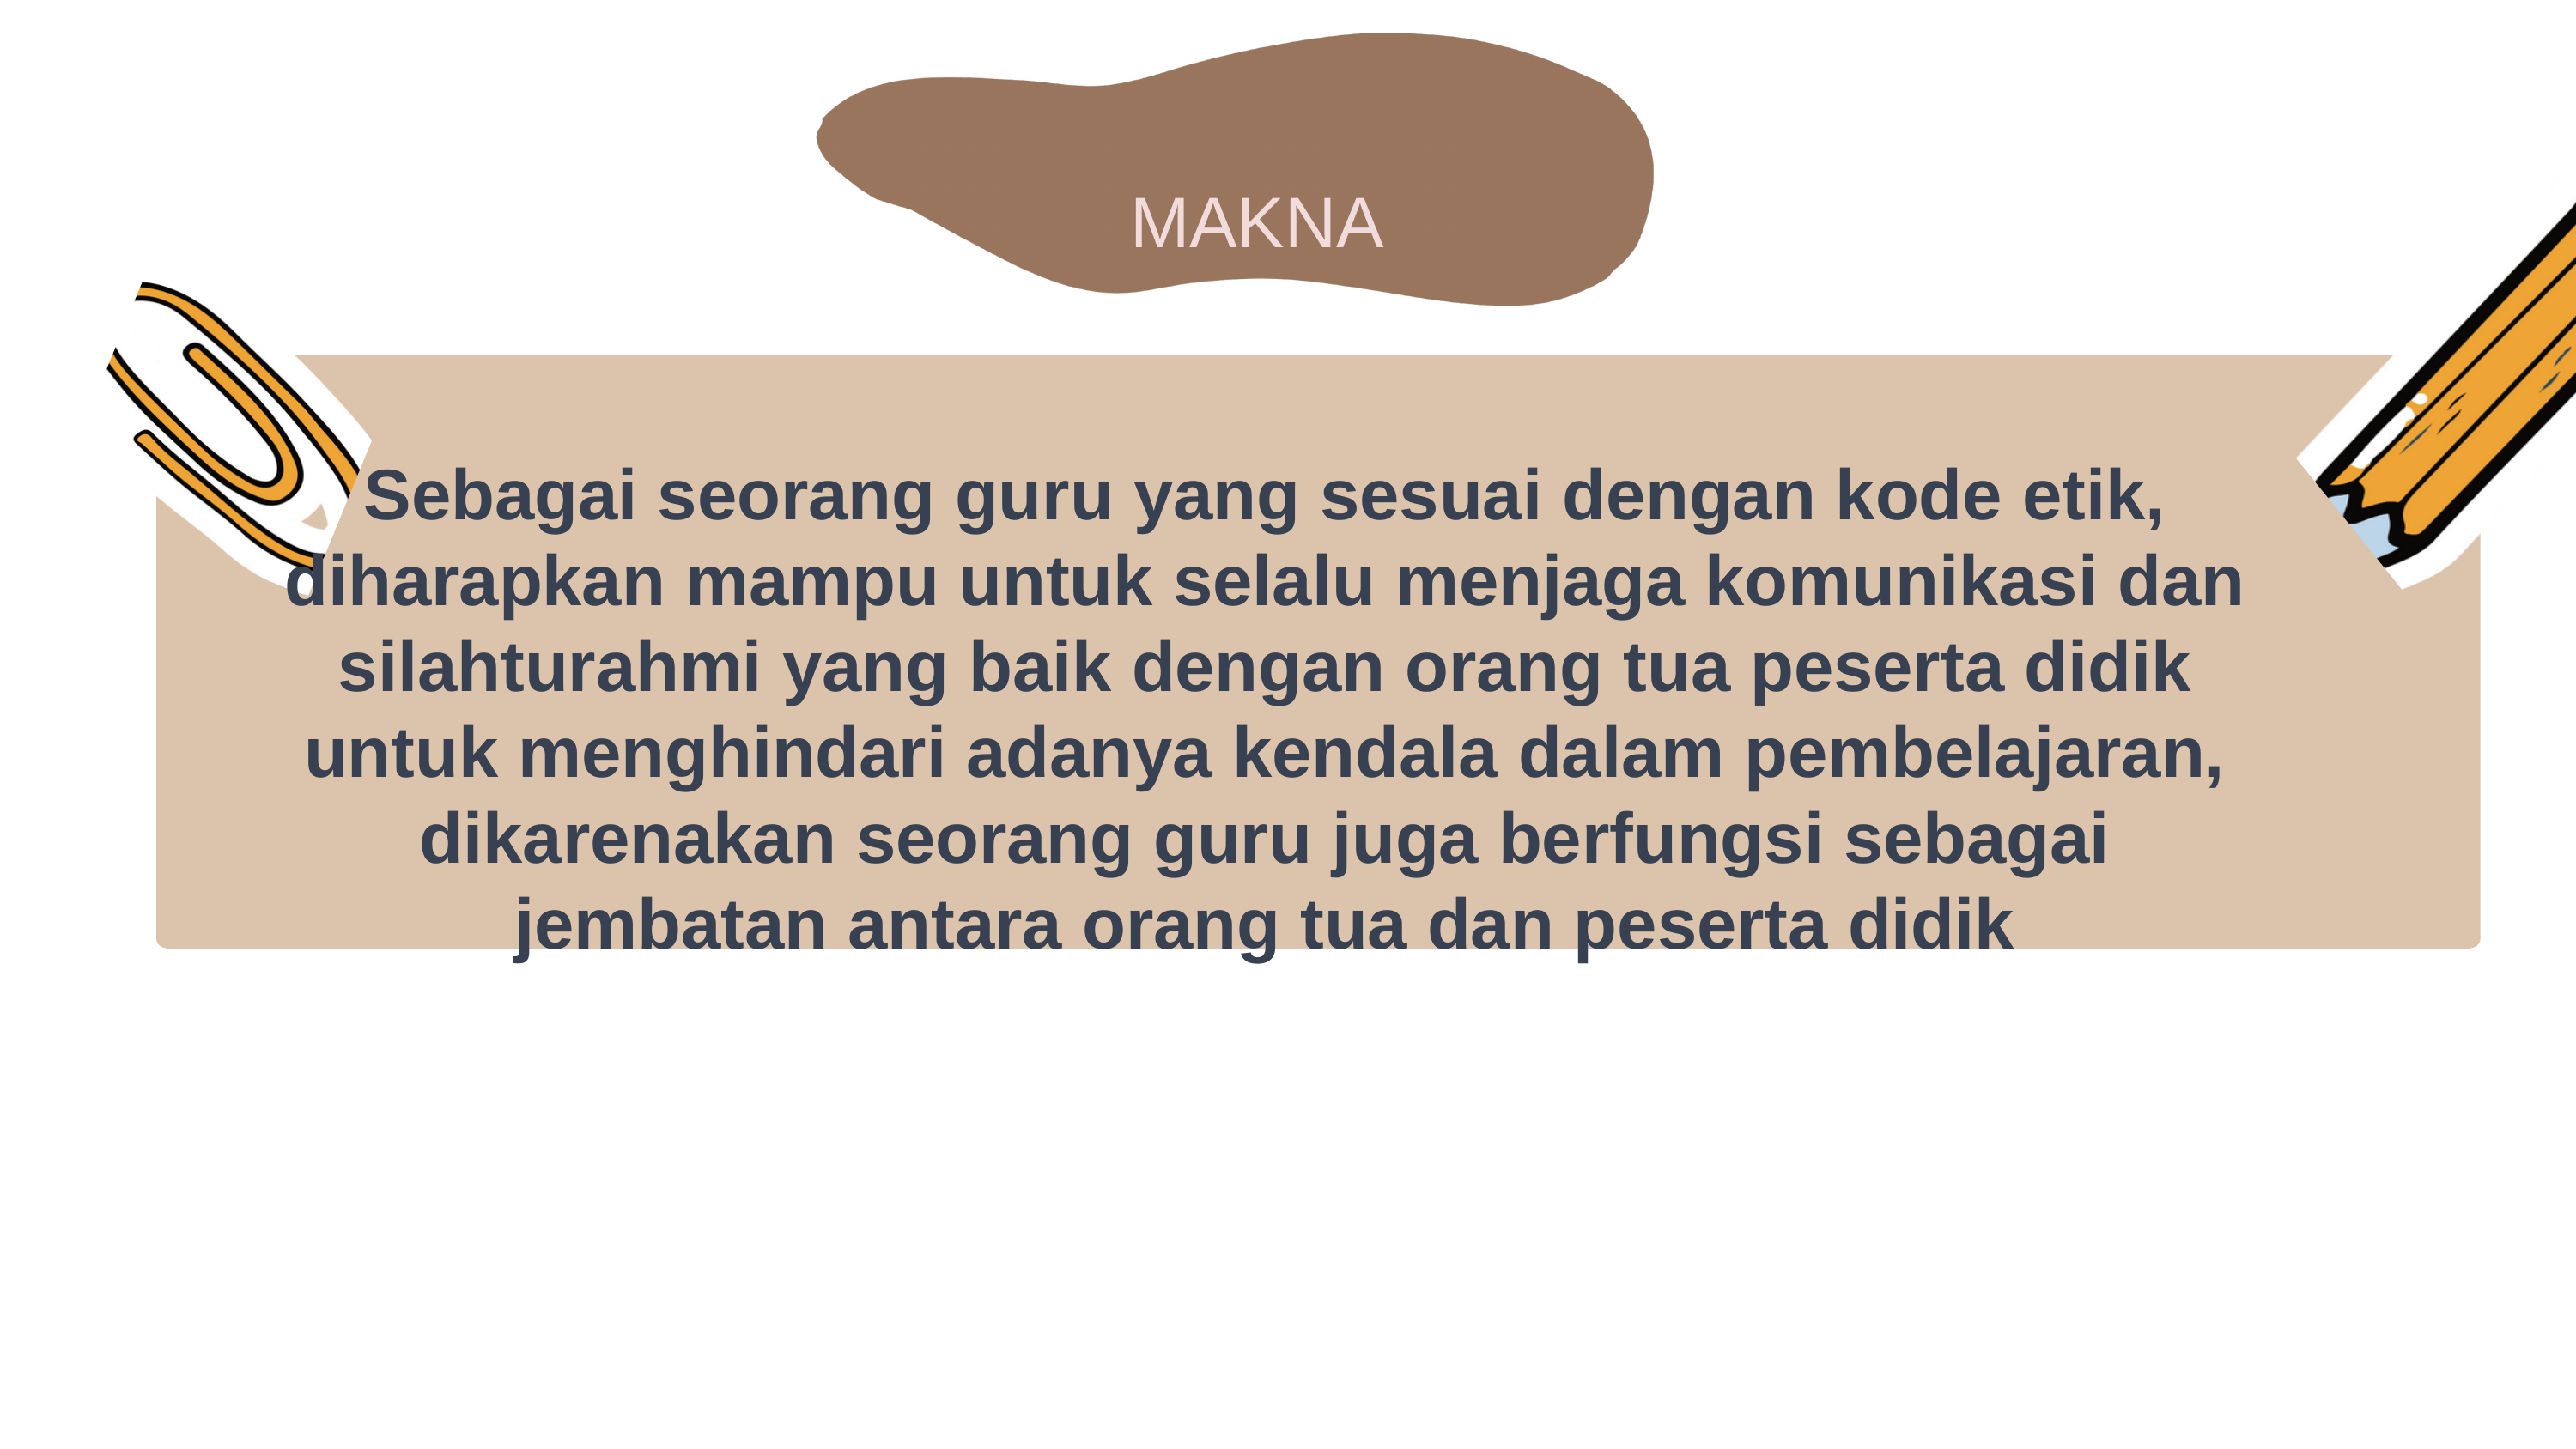

MAKNA

Sebagai seorang guru yang sesuai dengan kode etik, diharapkan mampu untuk selalu menjaga komunikasi dan silahturahmi yang baik dengan orang tua peserta didik untuk menghindari adanya kendala dalam pembelajaran, dikarenakan seorang guru juga berfungsi sebagai jembatan antara orang tua dan peserta didik